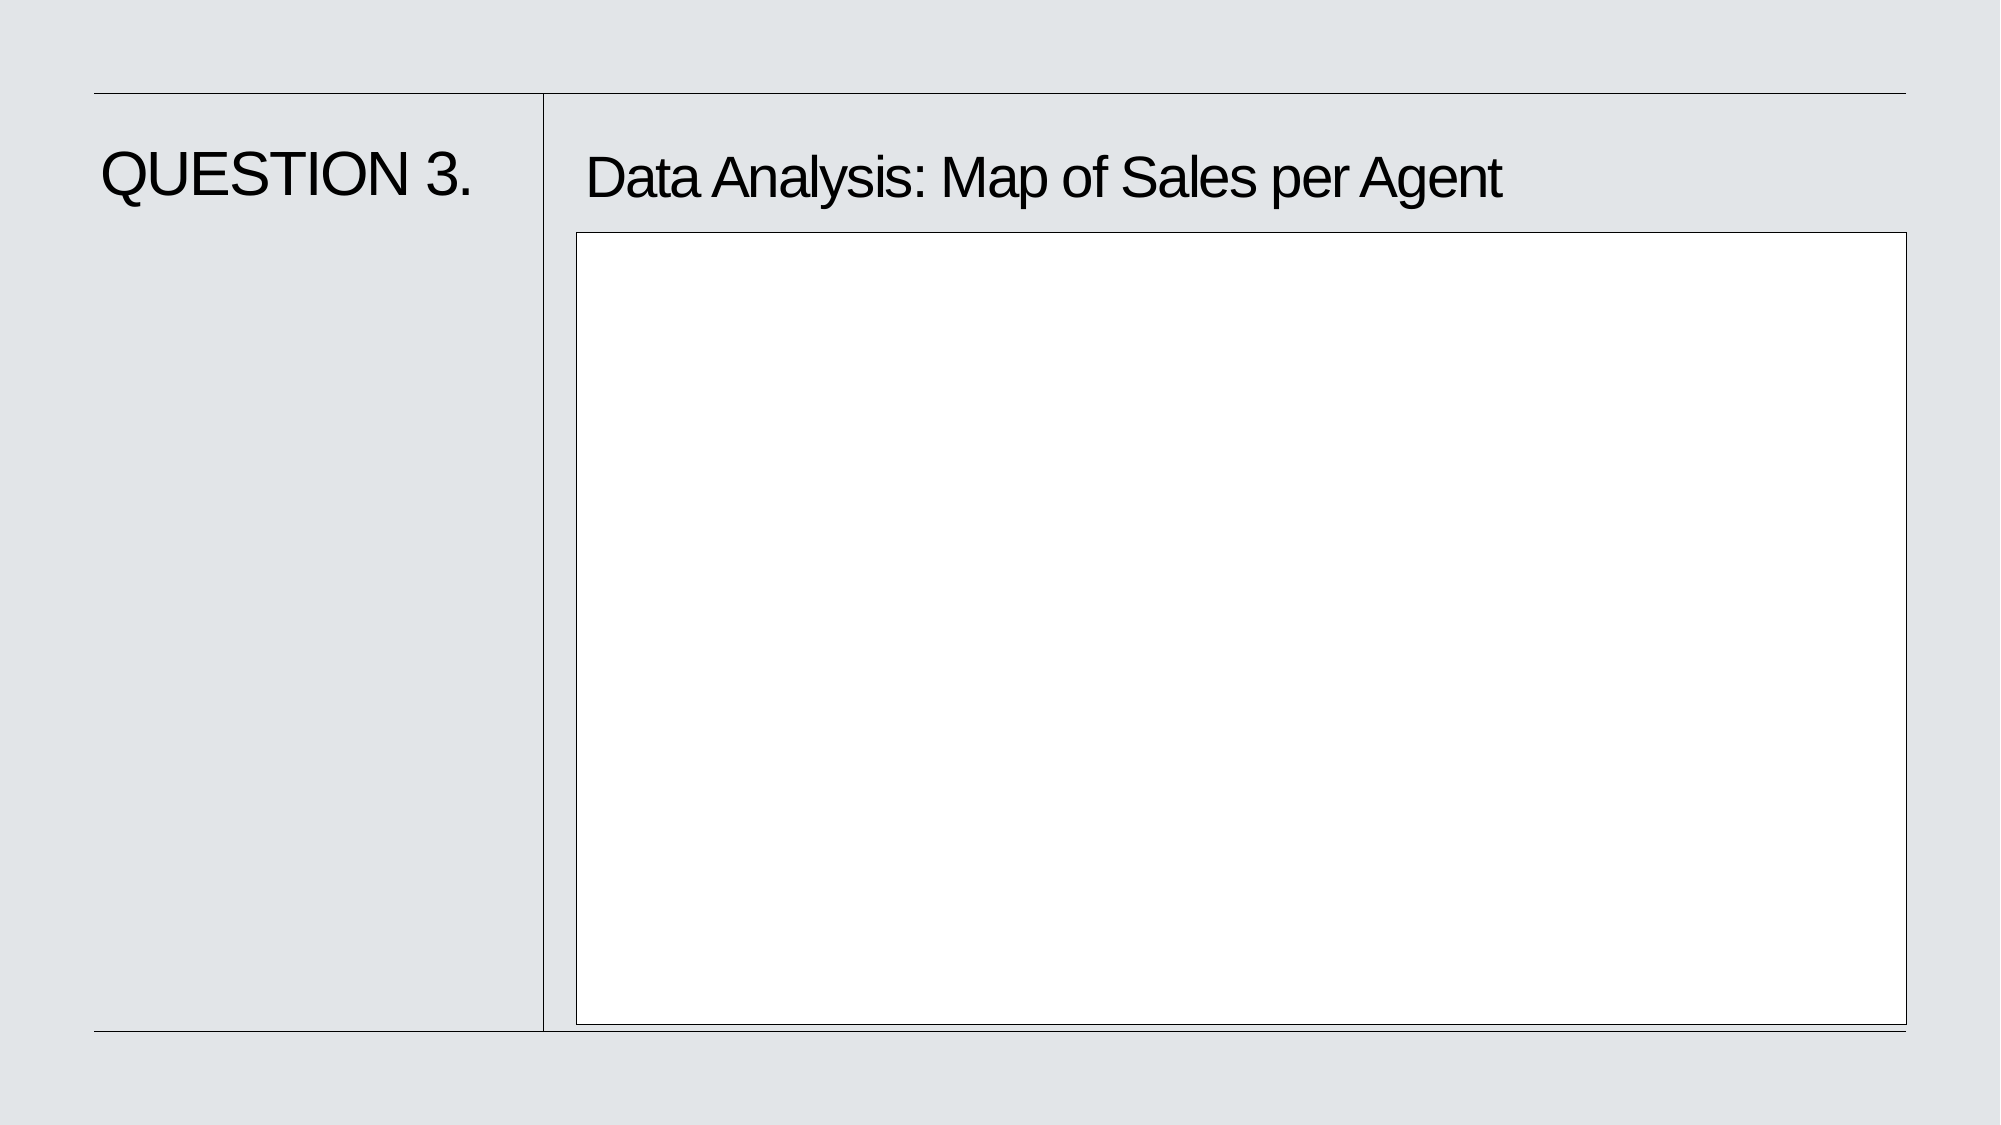

# QUESTION 3.
Data Analysis: Map of Sales per Agent